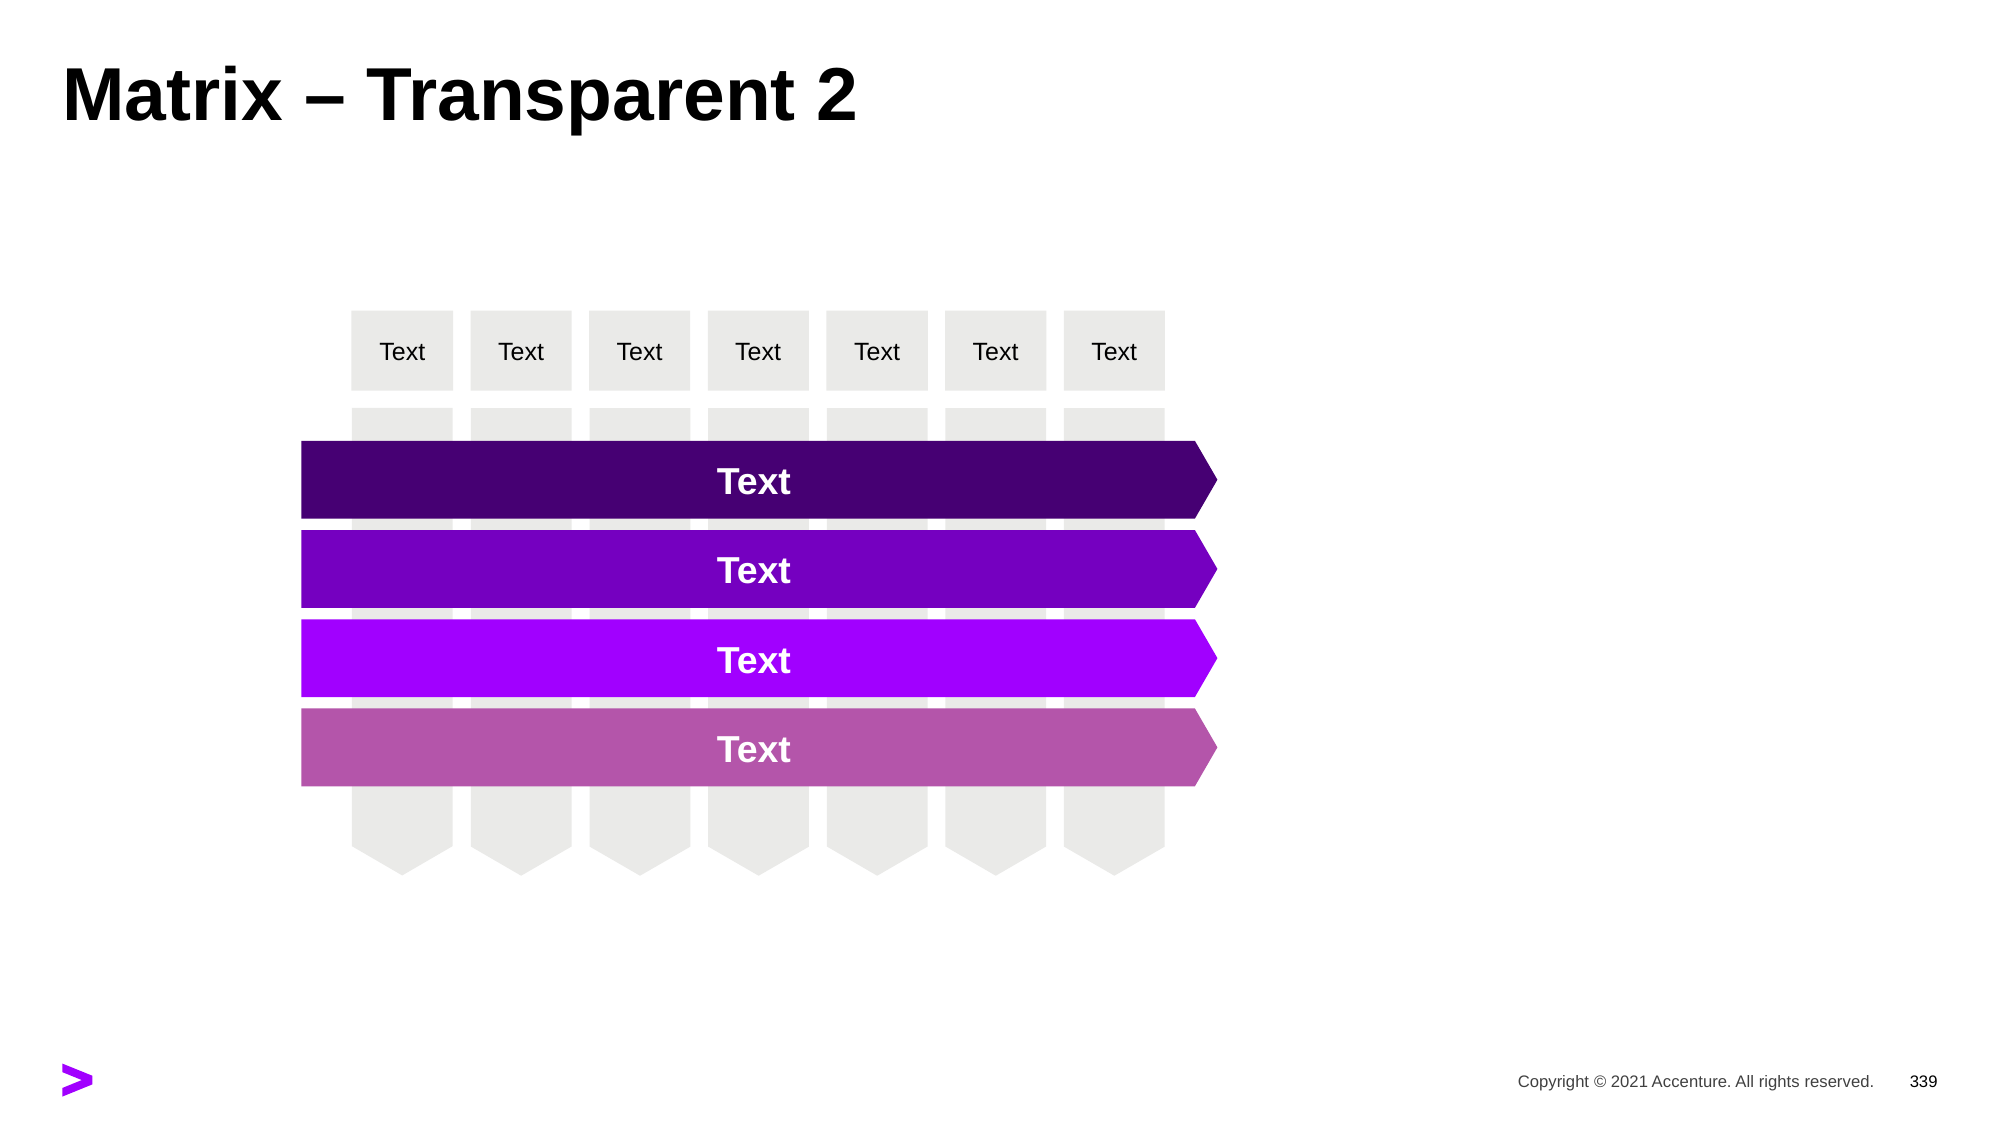

# Matrix – Transparent 2
Text

Text

Text

Text

Text

Text

Text

Text
Text
Text
Text
Copyright © 2021 Accenture. All rights reserved.
339